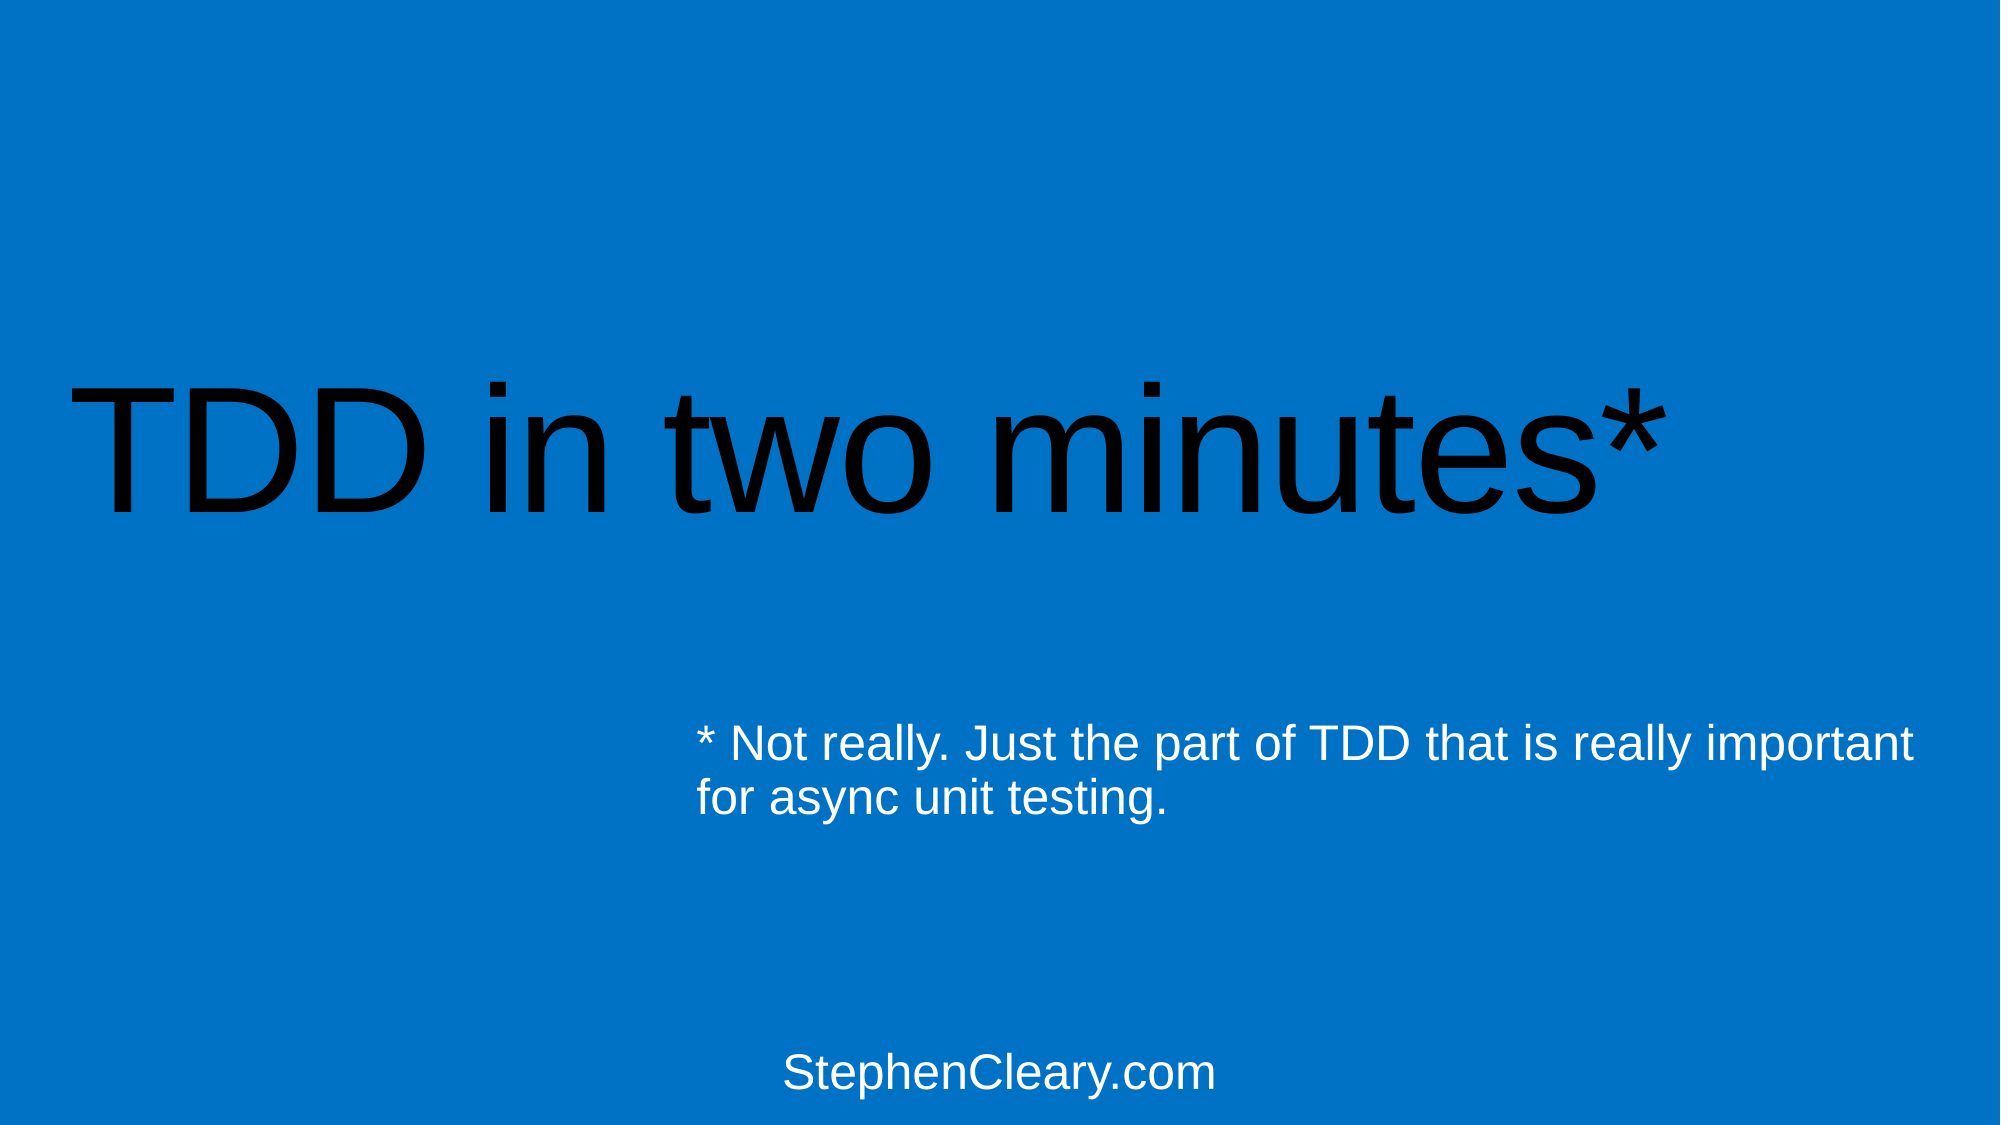

# TDD in two minutes*
* Not really. Just the part of TDD that is really important
for async unit testing.